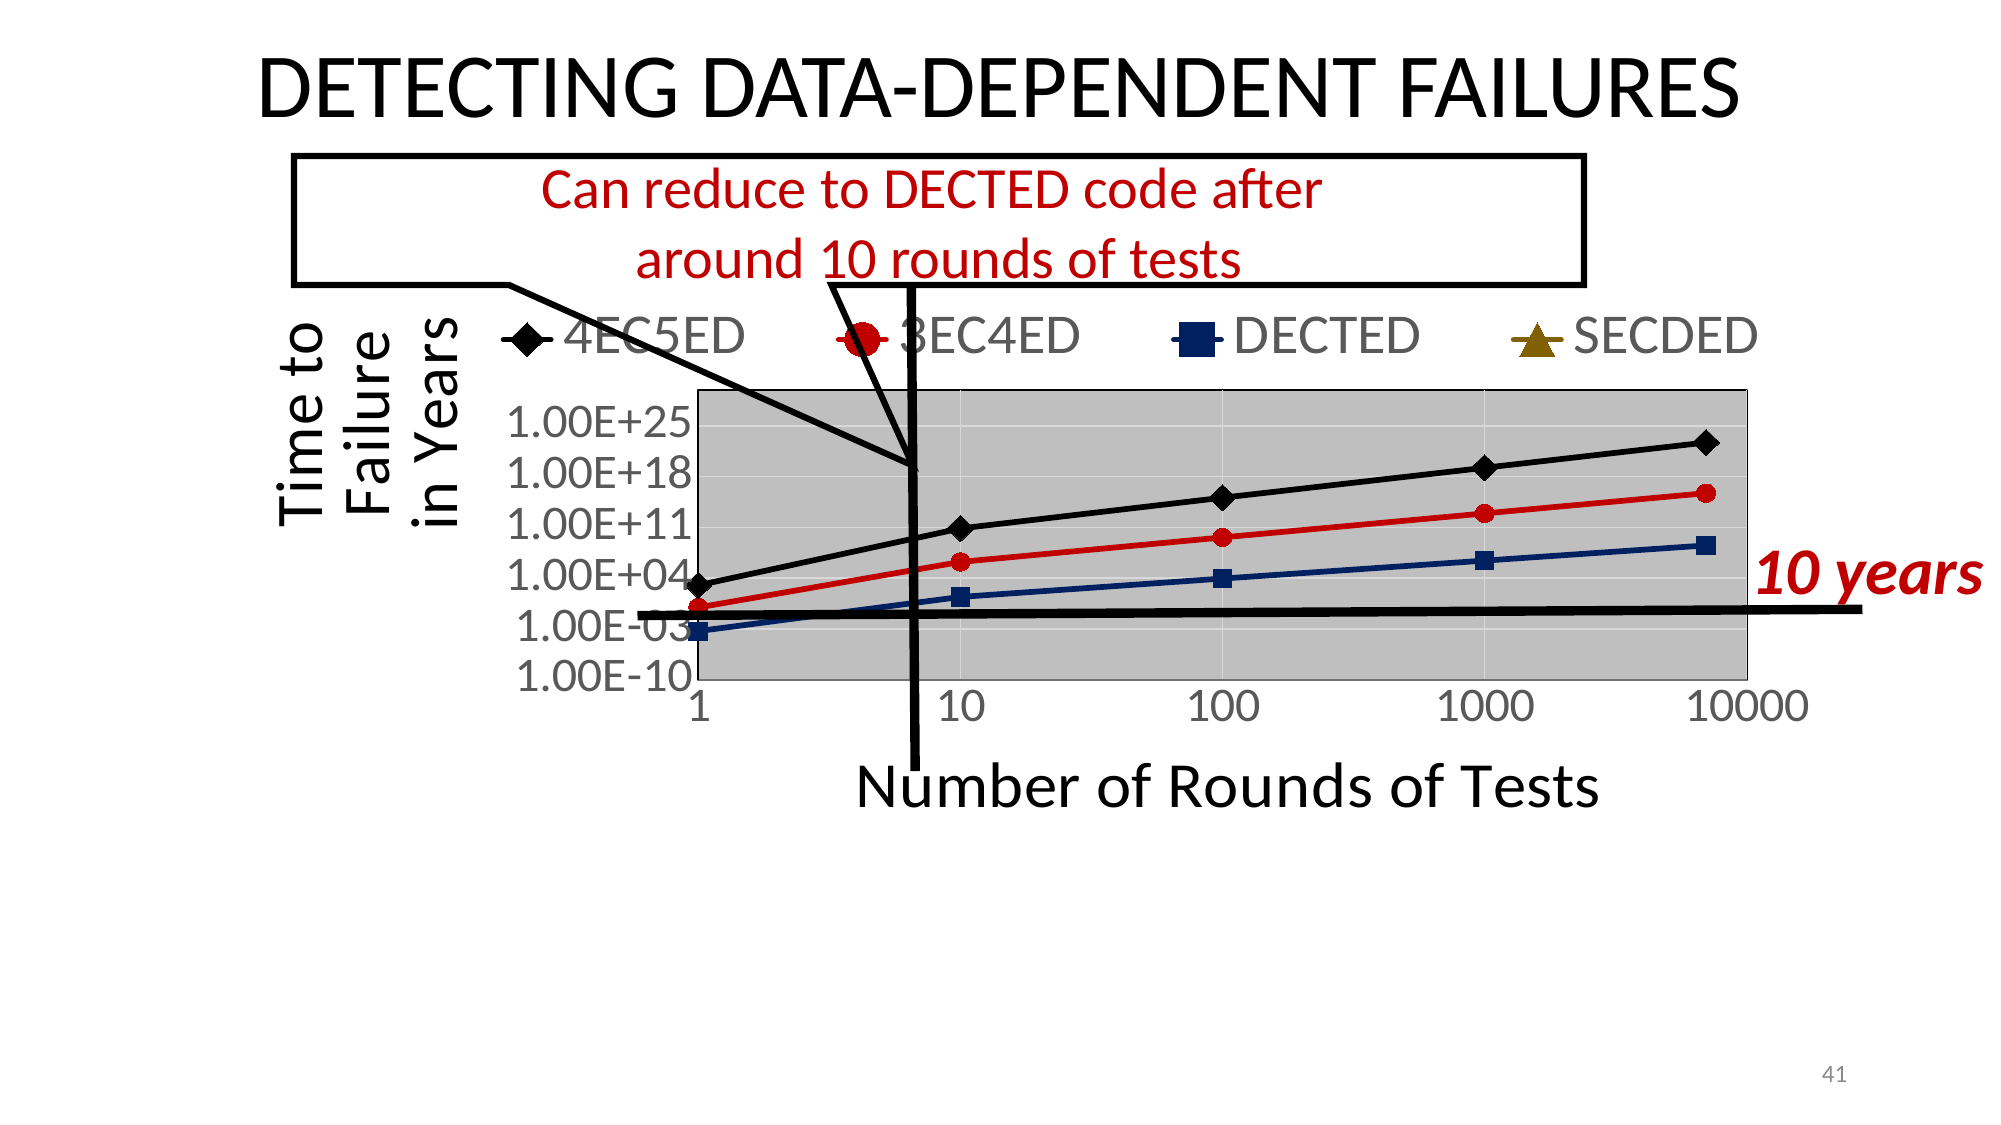

# DETECTING DATA-DEPENDENT FAILURES
Can reduce to DECTED code after
around 10 rounds of tests

### Chart

| Category | 4EC5ED | 3EC4ED | DECTED | SECDED |
|---|---|---|---|---|
10 years
41